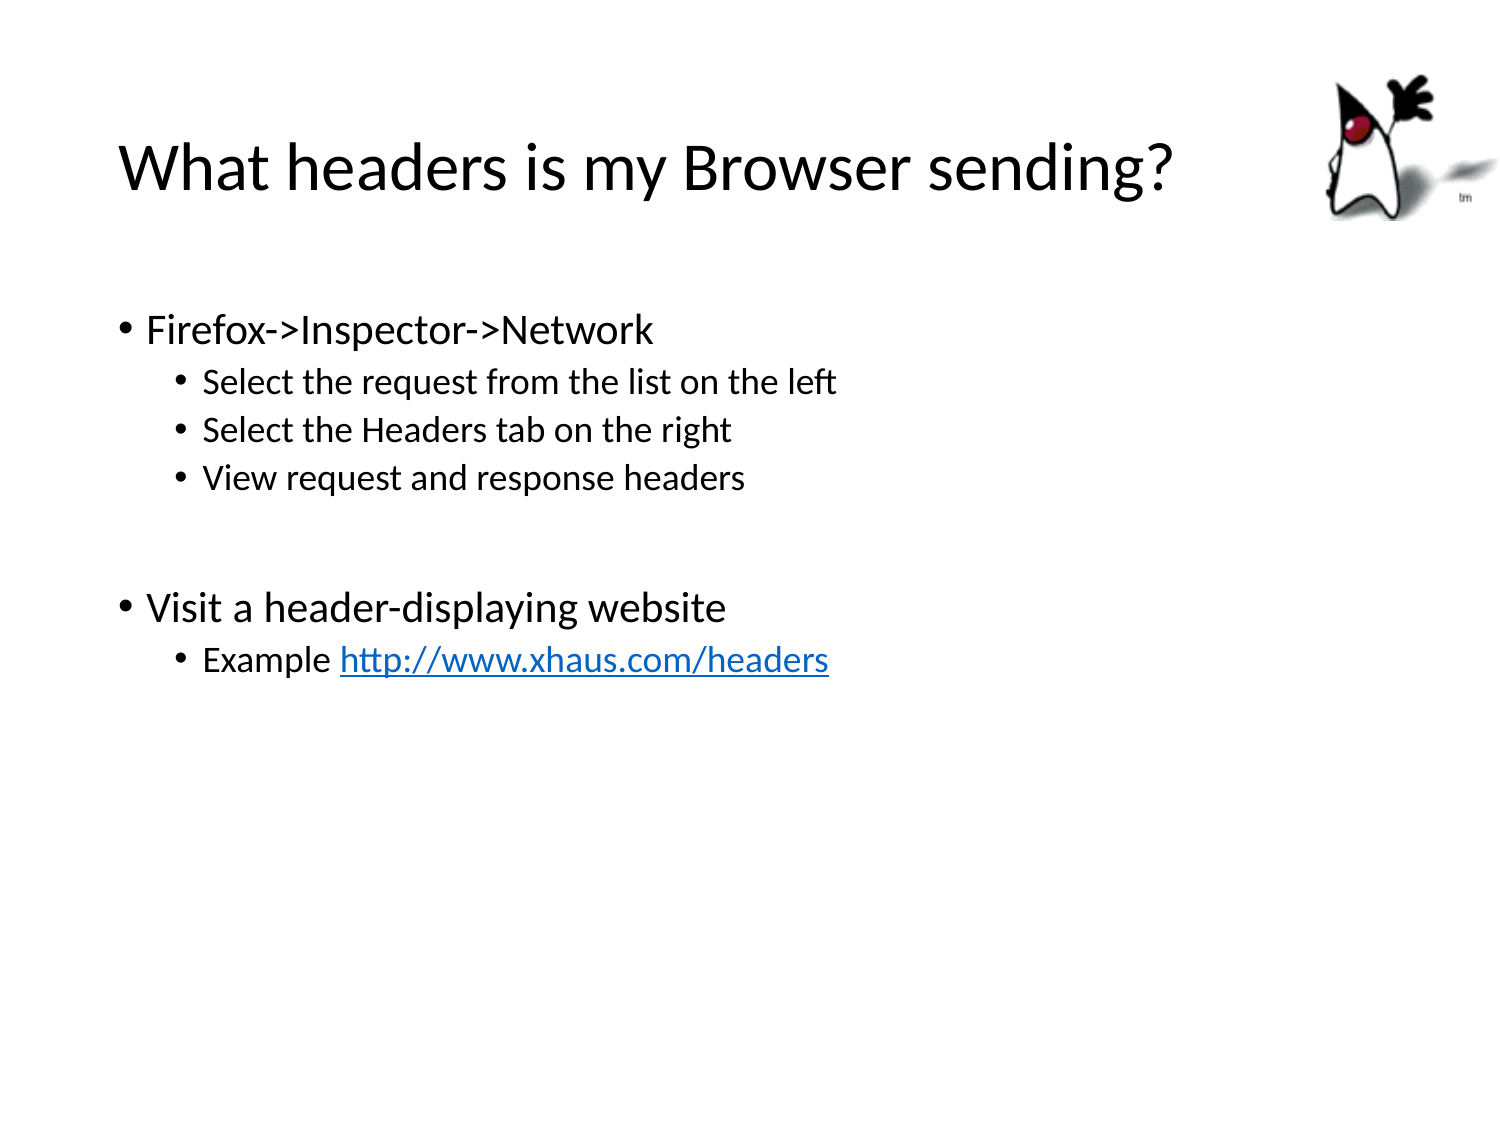

# What headers is my Browser sending?
Firefox->Inspector->Network
Select the request from the list on the left
Select the Headers tab on the right
View request and response headers

Visit a header-displaying website
Example http://www.xhaus.com/headers